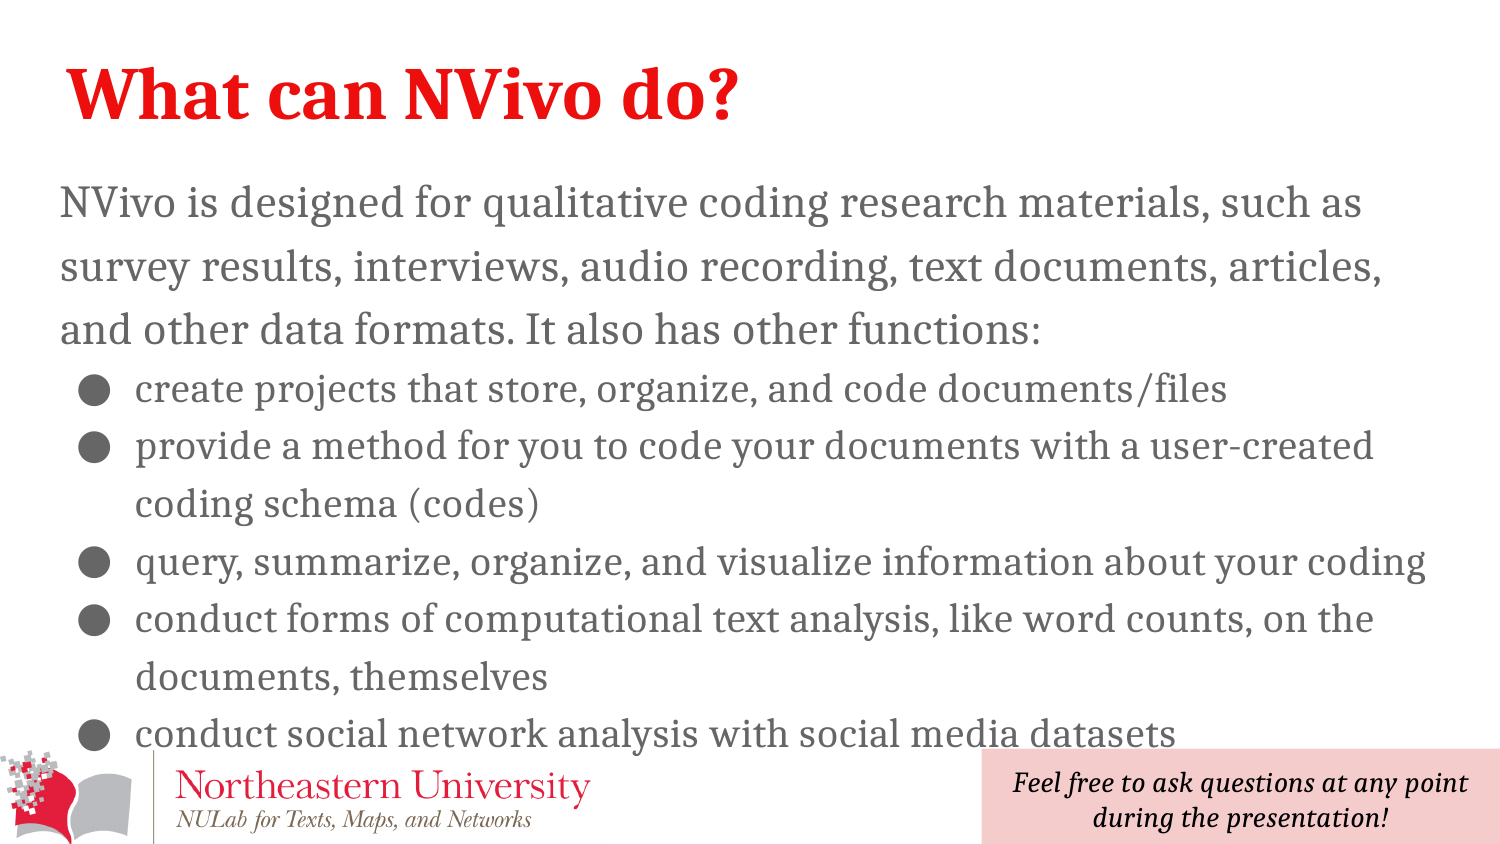

# What can NVivo do?
NVivo is designed for qualitative coding research materials, such as survey results, interviews, audio recording, text documents, articles, and other data formats. It also has other functions:
create projects that store, organize, and code documents/files
provide a method for you to code your documents with a user-created coding schema (codes)
query, summarize, organize, and visualize information about your coding
conduct forms of computational text analysis, like word counts, on the documents, themselves
conduct social network analysis with social media datasets